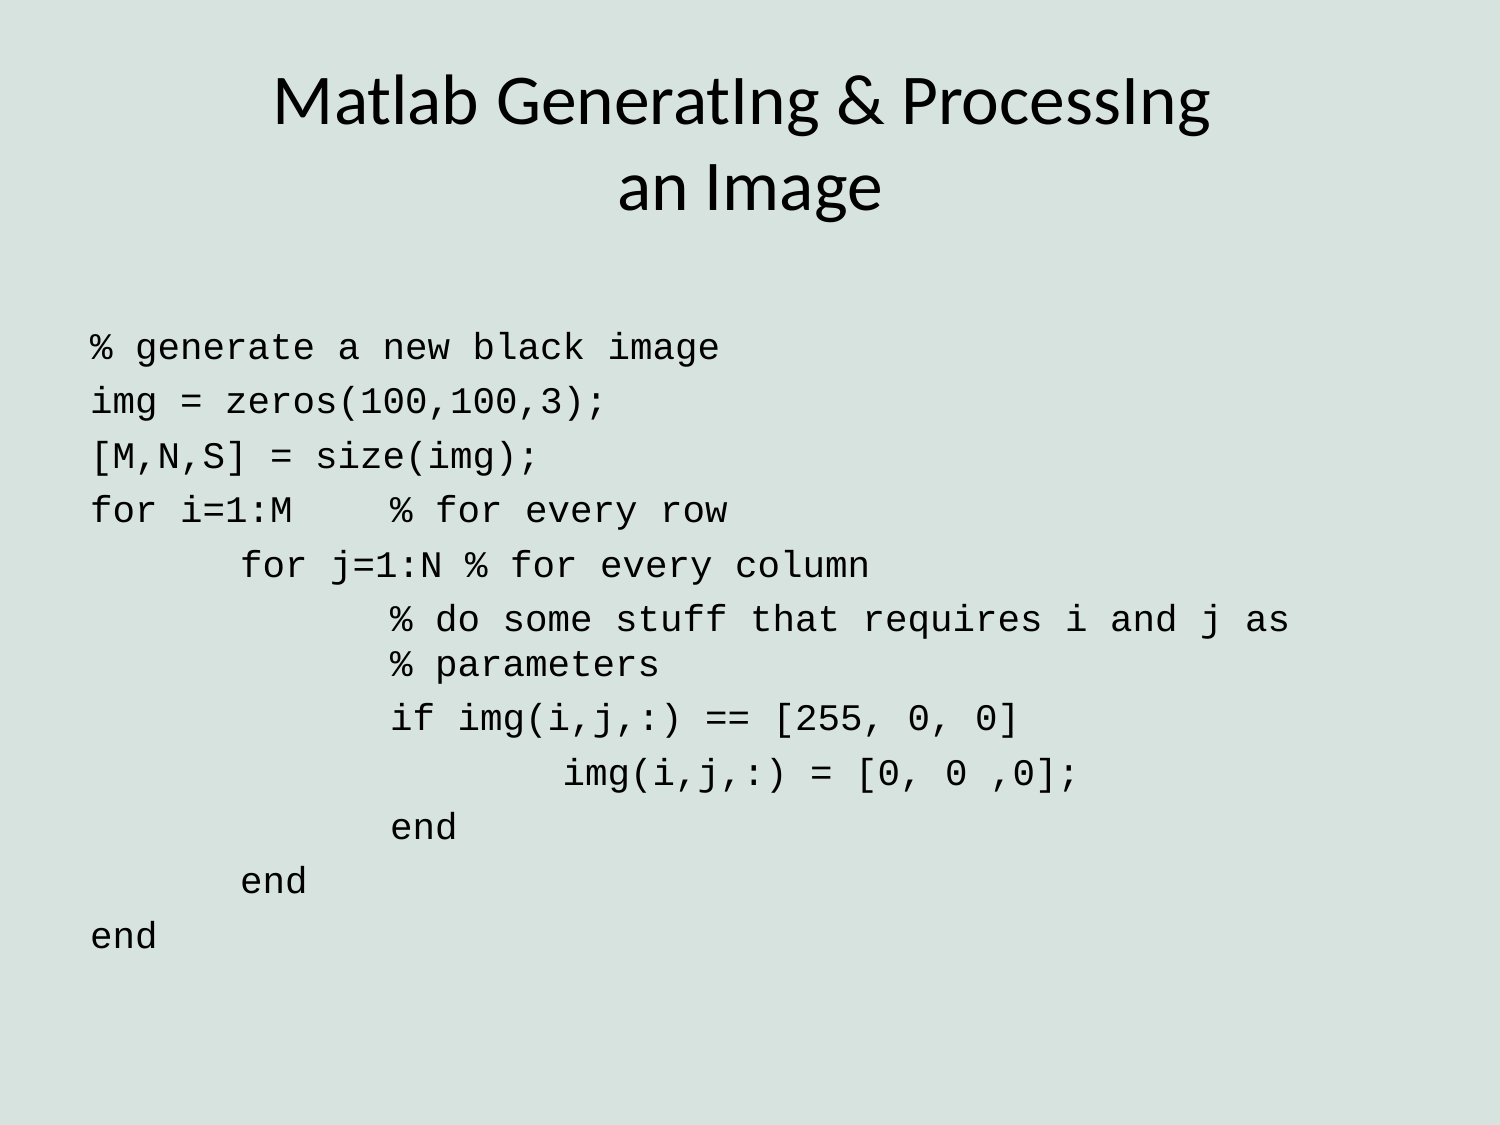

# Matlab GeneratIng & ProcessIng an Image
% generate a new black image
img = zeros(100,100,3);
[M,N,S] = size(img);
for i=1:M 	% for every row
	for j=1:N % for every column
		% do some stuff that requires i and j as 		% parameters
		if img(i,j,:) == [255, 0, 0]
			 img(i,j,:) = [0, 0 ,0];
		end
	end
end